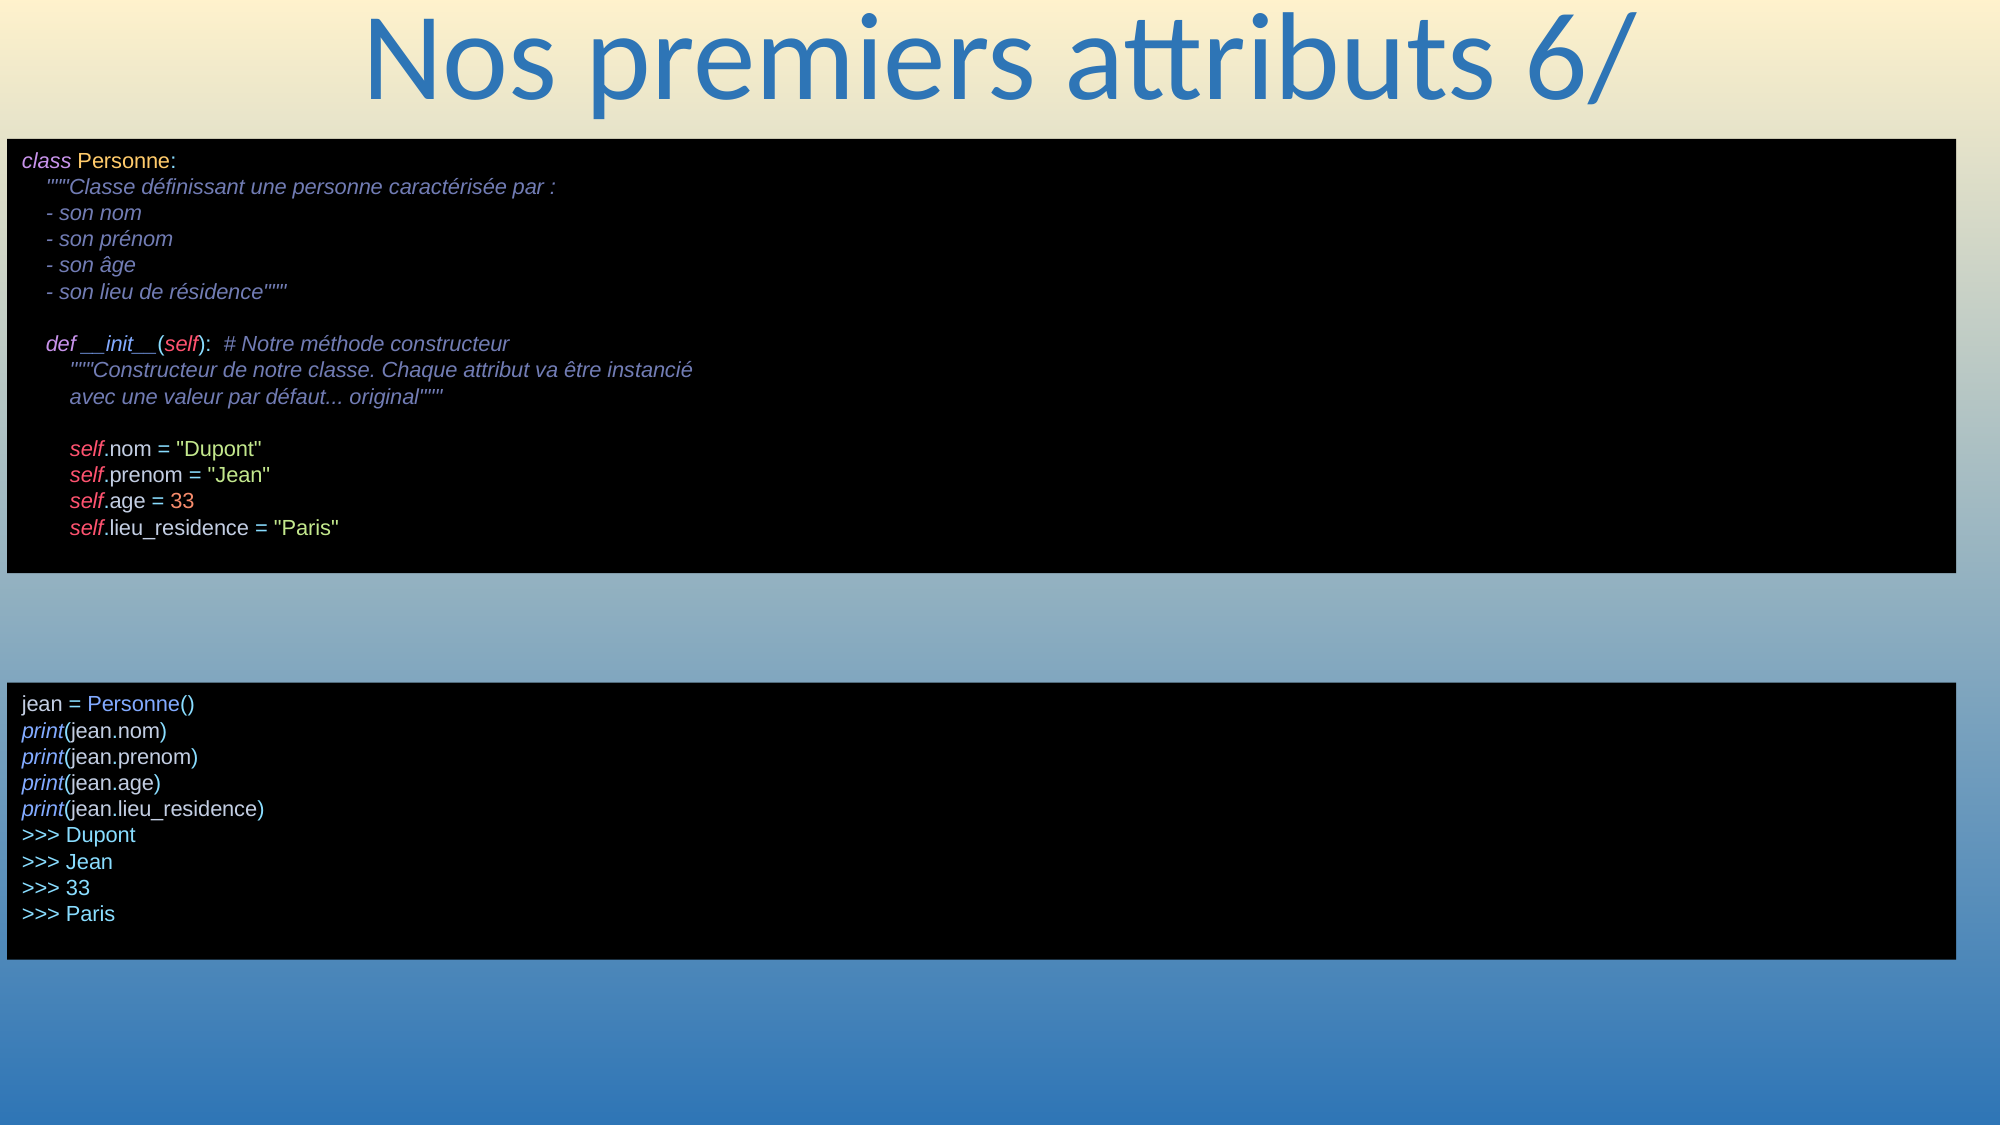

# Nos premiers attributs 6/
class Personne:
    """Classe définissant une personne caractérisée par :
    - son nom
    - son prénom
    - son âge
    - son lieu de résidence"""
    def __init__(self):  # Notre méthode constructeur
        """Constructeur de notre classe. Chaque attribut va être instancié
        avec une valeur par défaut... original"""
        self.nom = "Dupont"
        self.prenom = "Jean"
        self.age = 33
        self.lieu_residence = "Paris"

jean = Personne()
print(jean.nom)
print(jean.prenom)
print(jean.age)
print(jean.lieu_residence)
>>> Dupont
>>> Jean
>>> 33
>>> Paris

326